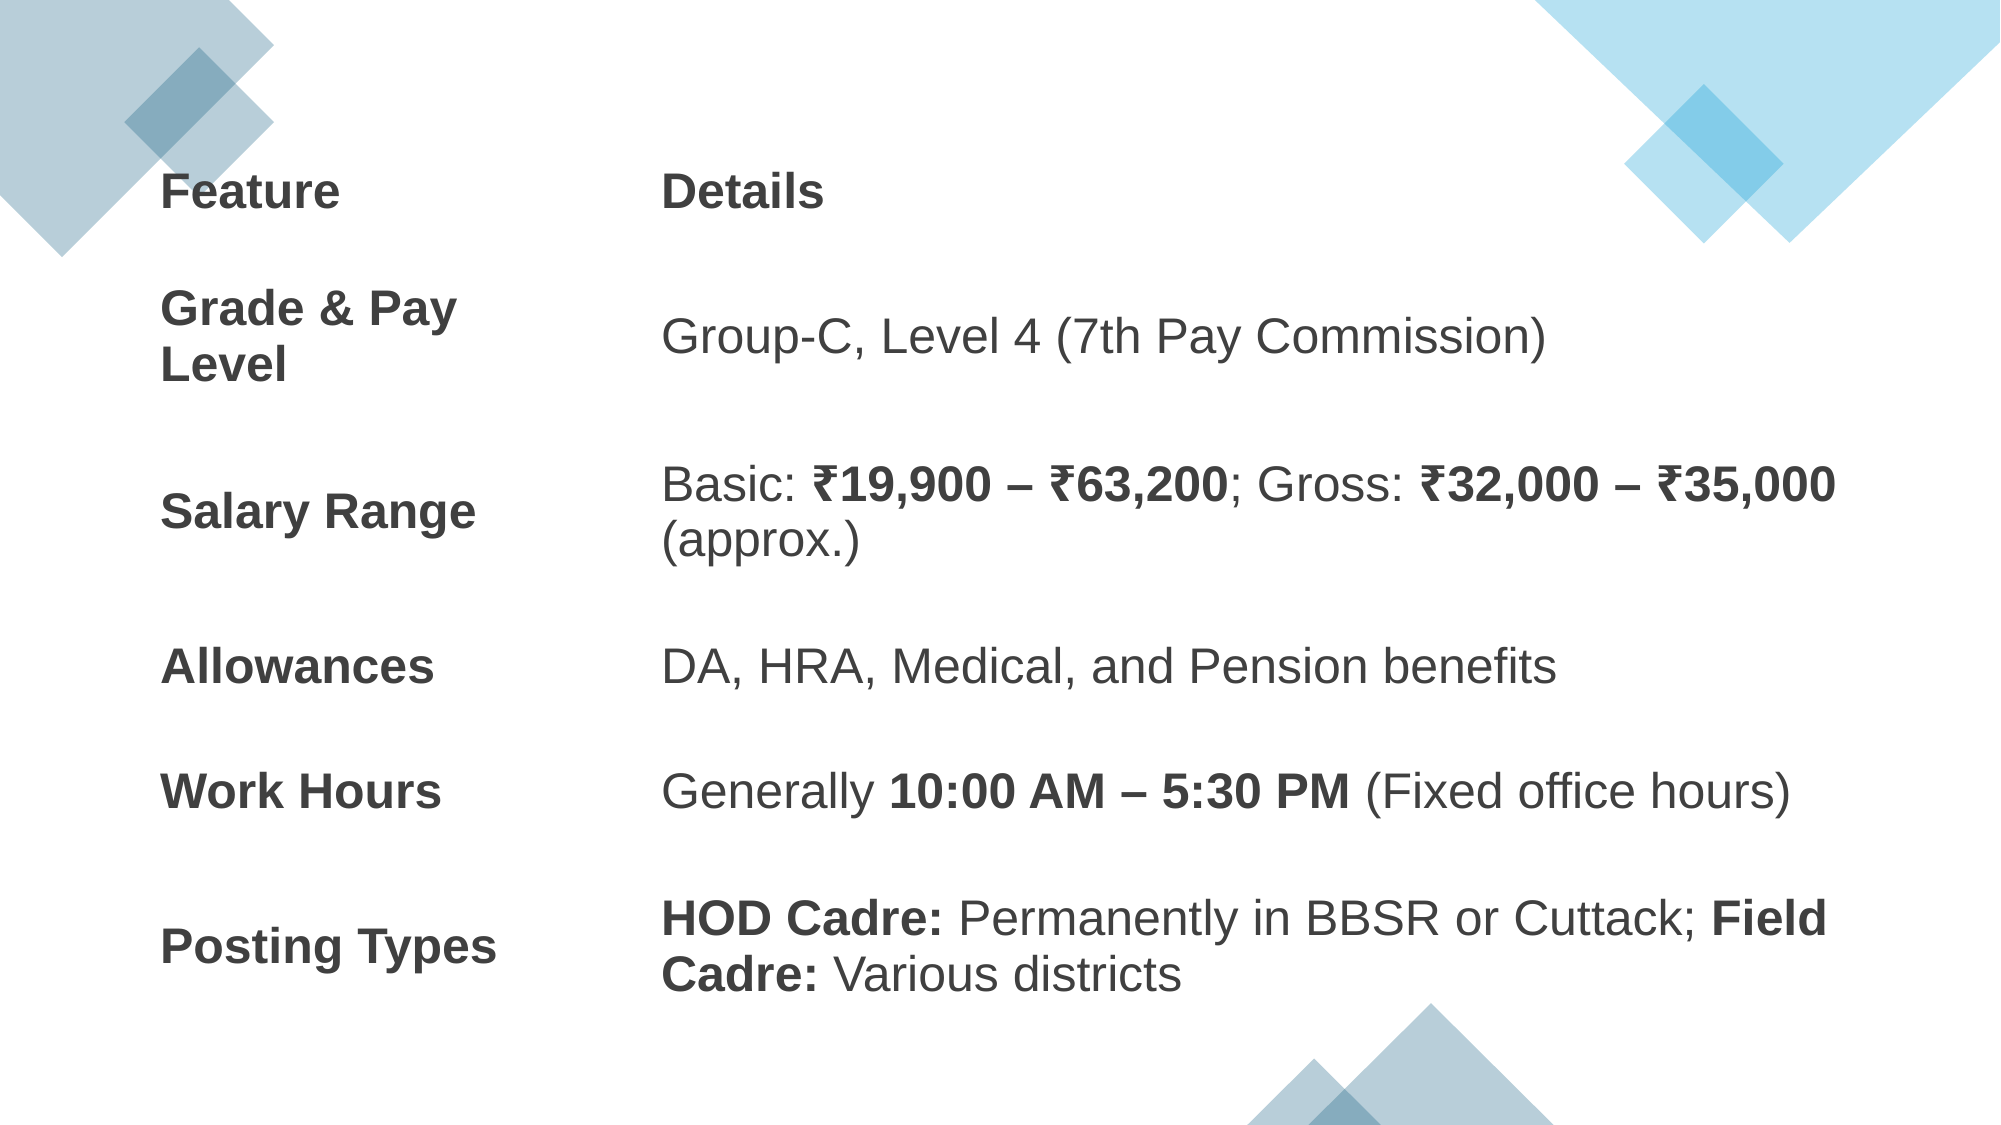

| Feature | Details |
| --- | --- |
| Grade & Pay Level | Group-C, Level 4 (7th Pay Commission) |
| Salary Range | Basic: ₹19,900 – ₹63,200; Gross: ₹32,000 – ₹35,000 (approx.) |
| Allowances | DA, HRA, Medical, and Pension benefits |
| Work Hours | Generally 10:00 AM – 5:30 PM (Fixed office hours) |
| Posting Types | HOD Cadre: Permanently in BBSR or Cuttack; Field Cadre: Various districts |